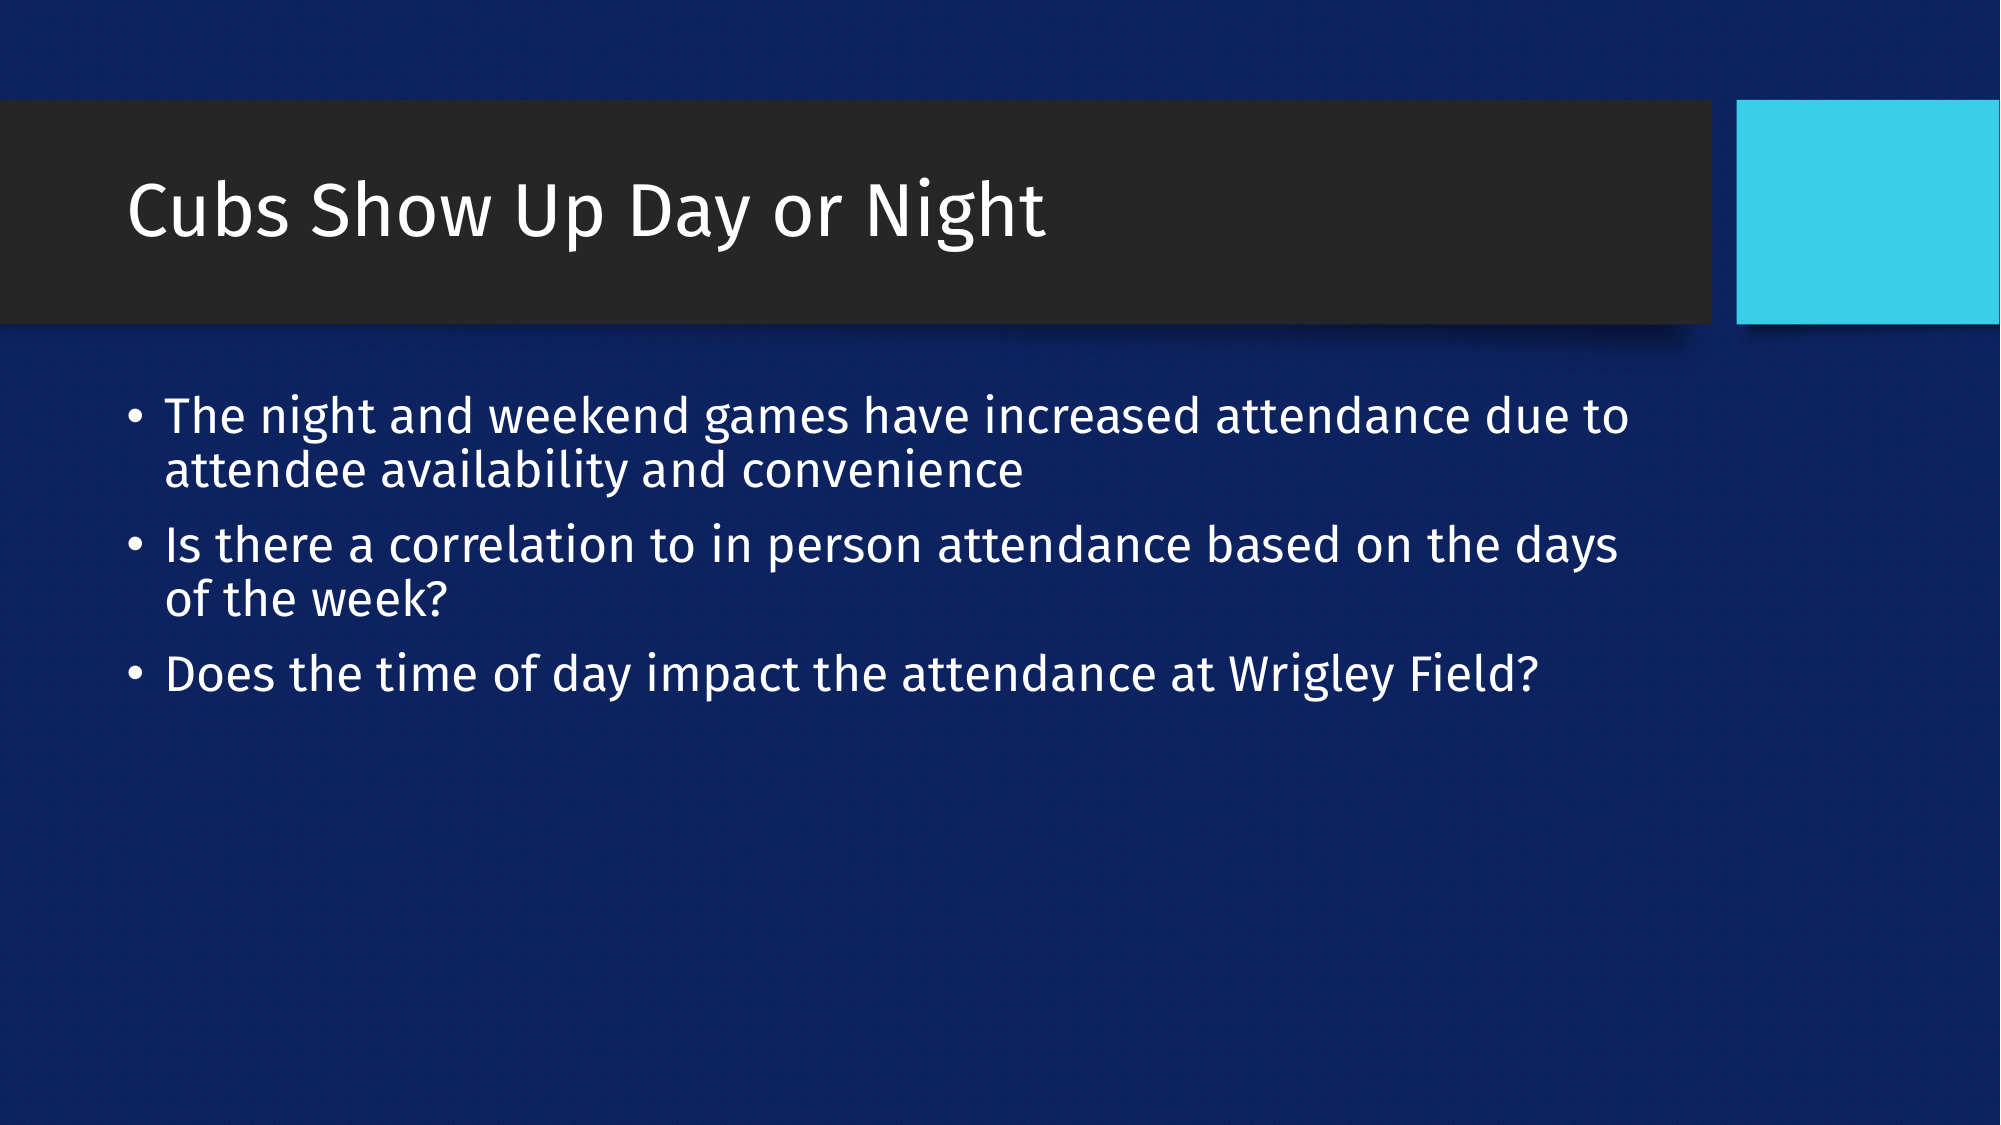

# Cubs Show Up Day or Night
The night and weekend games have increased attendance due to attendee availability and convenience
Is there a correlation to in person attendance based on the days of the week?
Does the time of day impact the attendance at Wrigley Field?